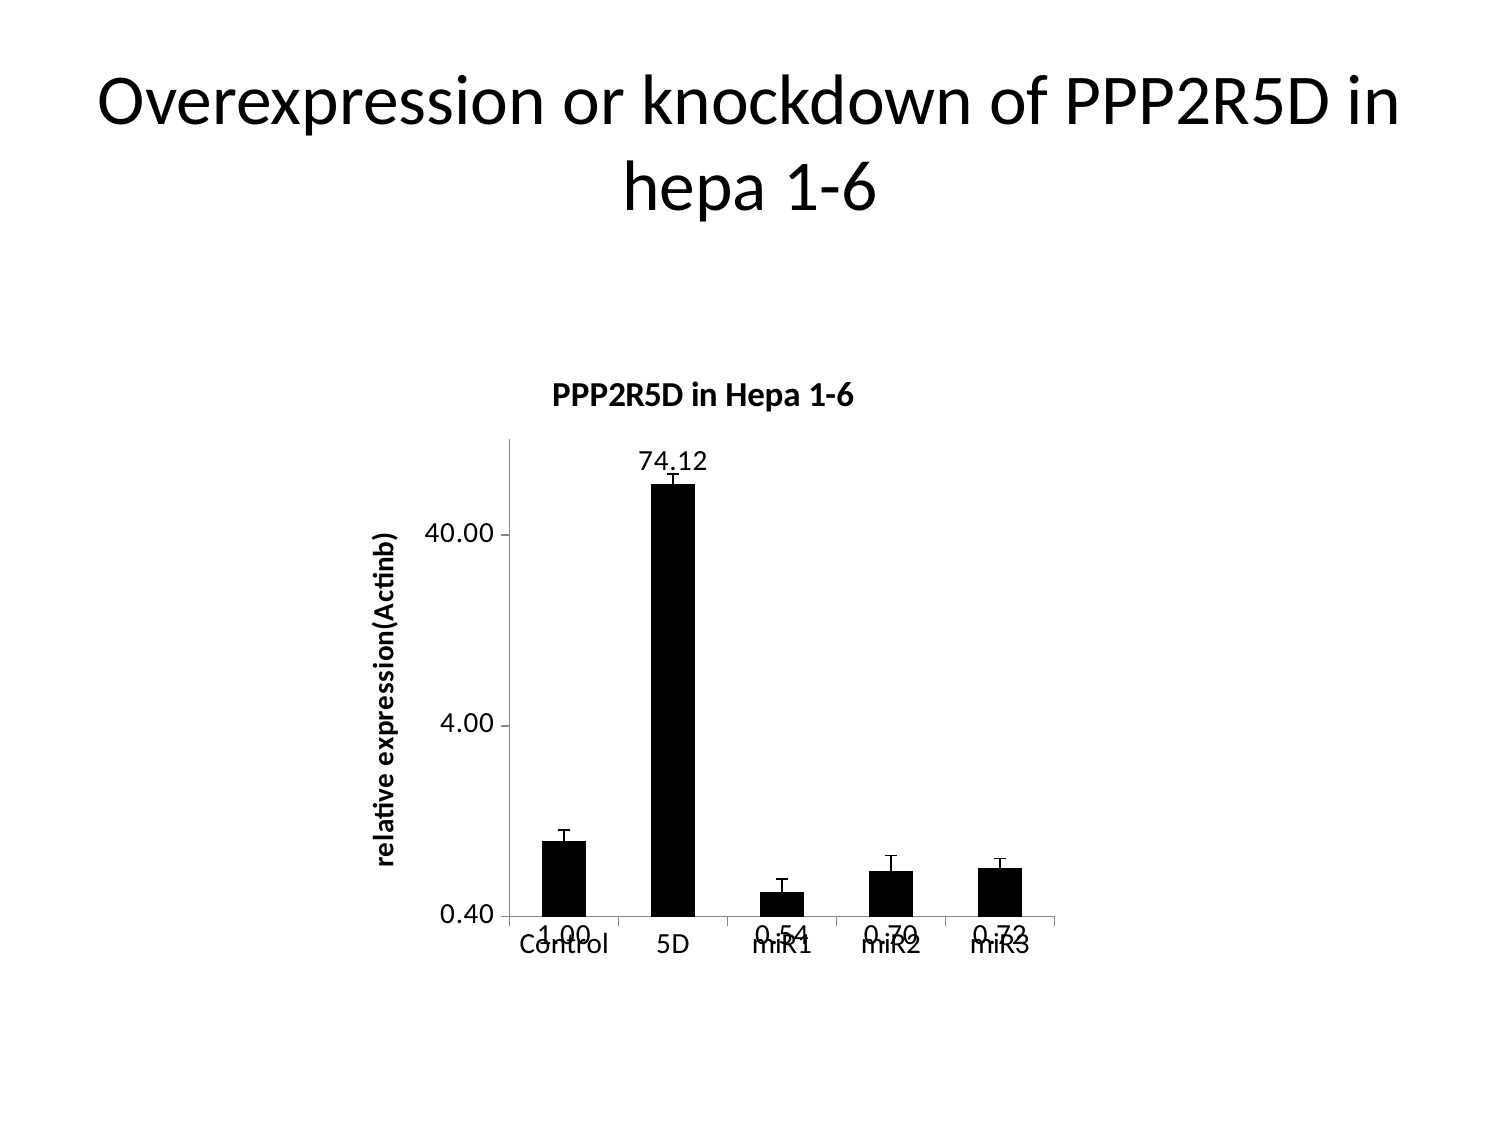

# Overexpression or knockdown of PPP2R5D in hepa 1-6

### Chart: PPP2R5D in Hepa 1-6

| Category |  |
|---|---|
| Control | 1.0 |
| 5D | 74.1186637852072 |
| miR1 | 0.536226566687038 |
| miR2 | 0.696276846074173 |
| miR3 | 0.722117133068894 |